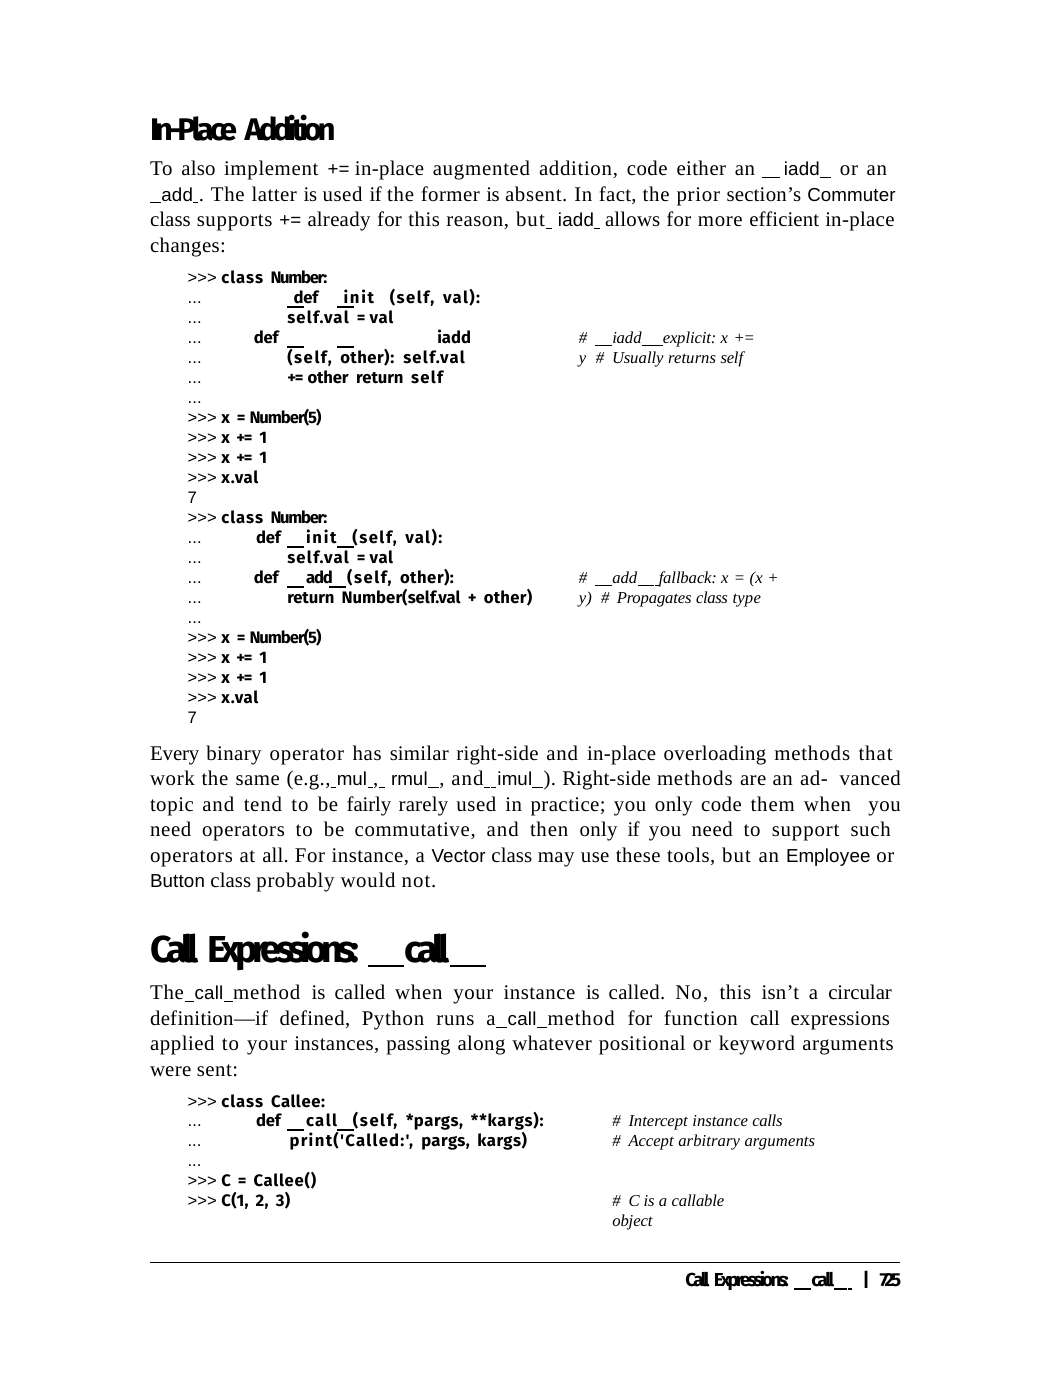

In-Place Addition
To also implement += in-place augmented addition, code either an    iadd  or an
  add . The latter is used if the former is absent. In fact, the prior section’s Commuter  class supports += already for this reason, but iadd allows for more efficient in-place  changes:
>>> class Number:
...	def	init  (self, val):
...
...
...
...
...
self.val = val
def		iadd (self, other):  self.val += other  return self

#     iadd     explicit: x += y  # Usually returns self

>>> x = Number(5)
>>> x += 1
>>> x += 1
>>> x.val
7
>>> class Number:
...	def	init  (self, val):
...
...
...
self.val = val
def	add  (self, other):
return Number(self.val + other)

#     add     fallback: x = (x + y)  # Propagates class type

...
>>> x = Number(5)
>>> x += 1
>>> x += 1
>>> x.val
7
Every binary operator has similar right-side and in-place overloading methods that  work the same (e.g., mul , rmul  , and  imul  ). Right-side methods are an ad-  vanced topic and tend to be fairly rarely used in practice; you only code them when  you need operators to be commutative, and then only if you need to support such  operators at all. For instance, a Vector class may use these tools, but an Employee or  Button class probably would not.

Call Expressions:     call
The call method is called when your instance is called. No, this isn’t a circular  definition—if defined, Python runs a call method for function call expressions  applied to your instances, passing along whatever positional or keyword arguments  were sent:
>>> class Callee:
...	def	call  (self, *pargs, **kargs):
# Intercept instance calls
# Accept arbitrary arguments
...	print('Called:', pargs, kargs)
...

>>> C = Callee()
>>> C(1, 2, 3)
# C is a callable object

Call Expressions:     call      |  725